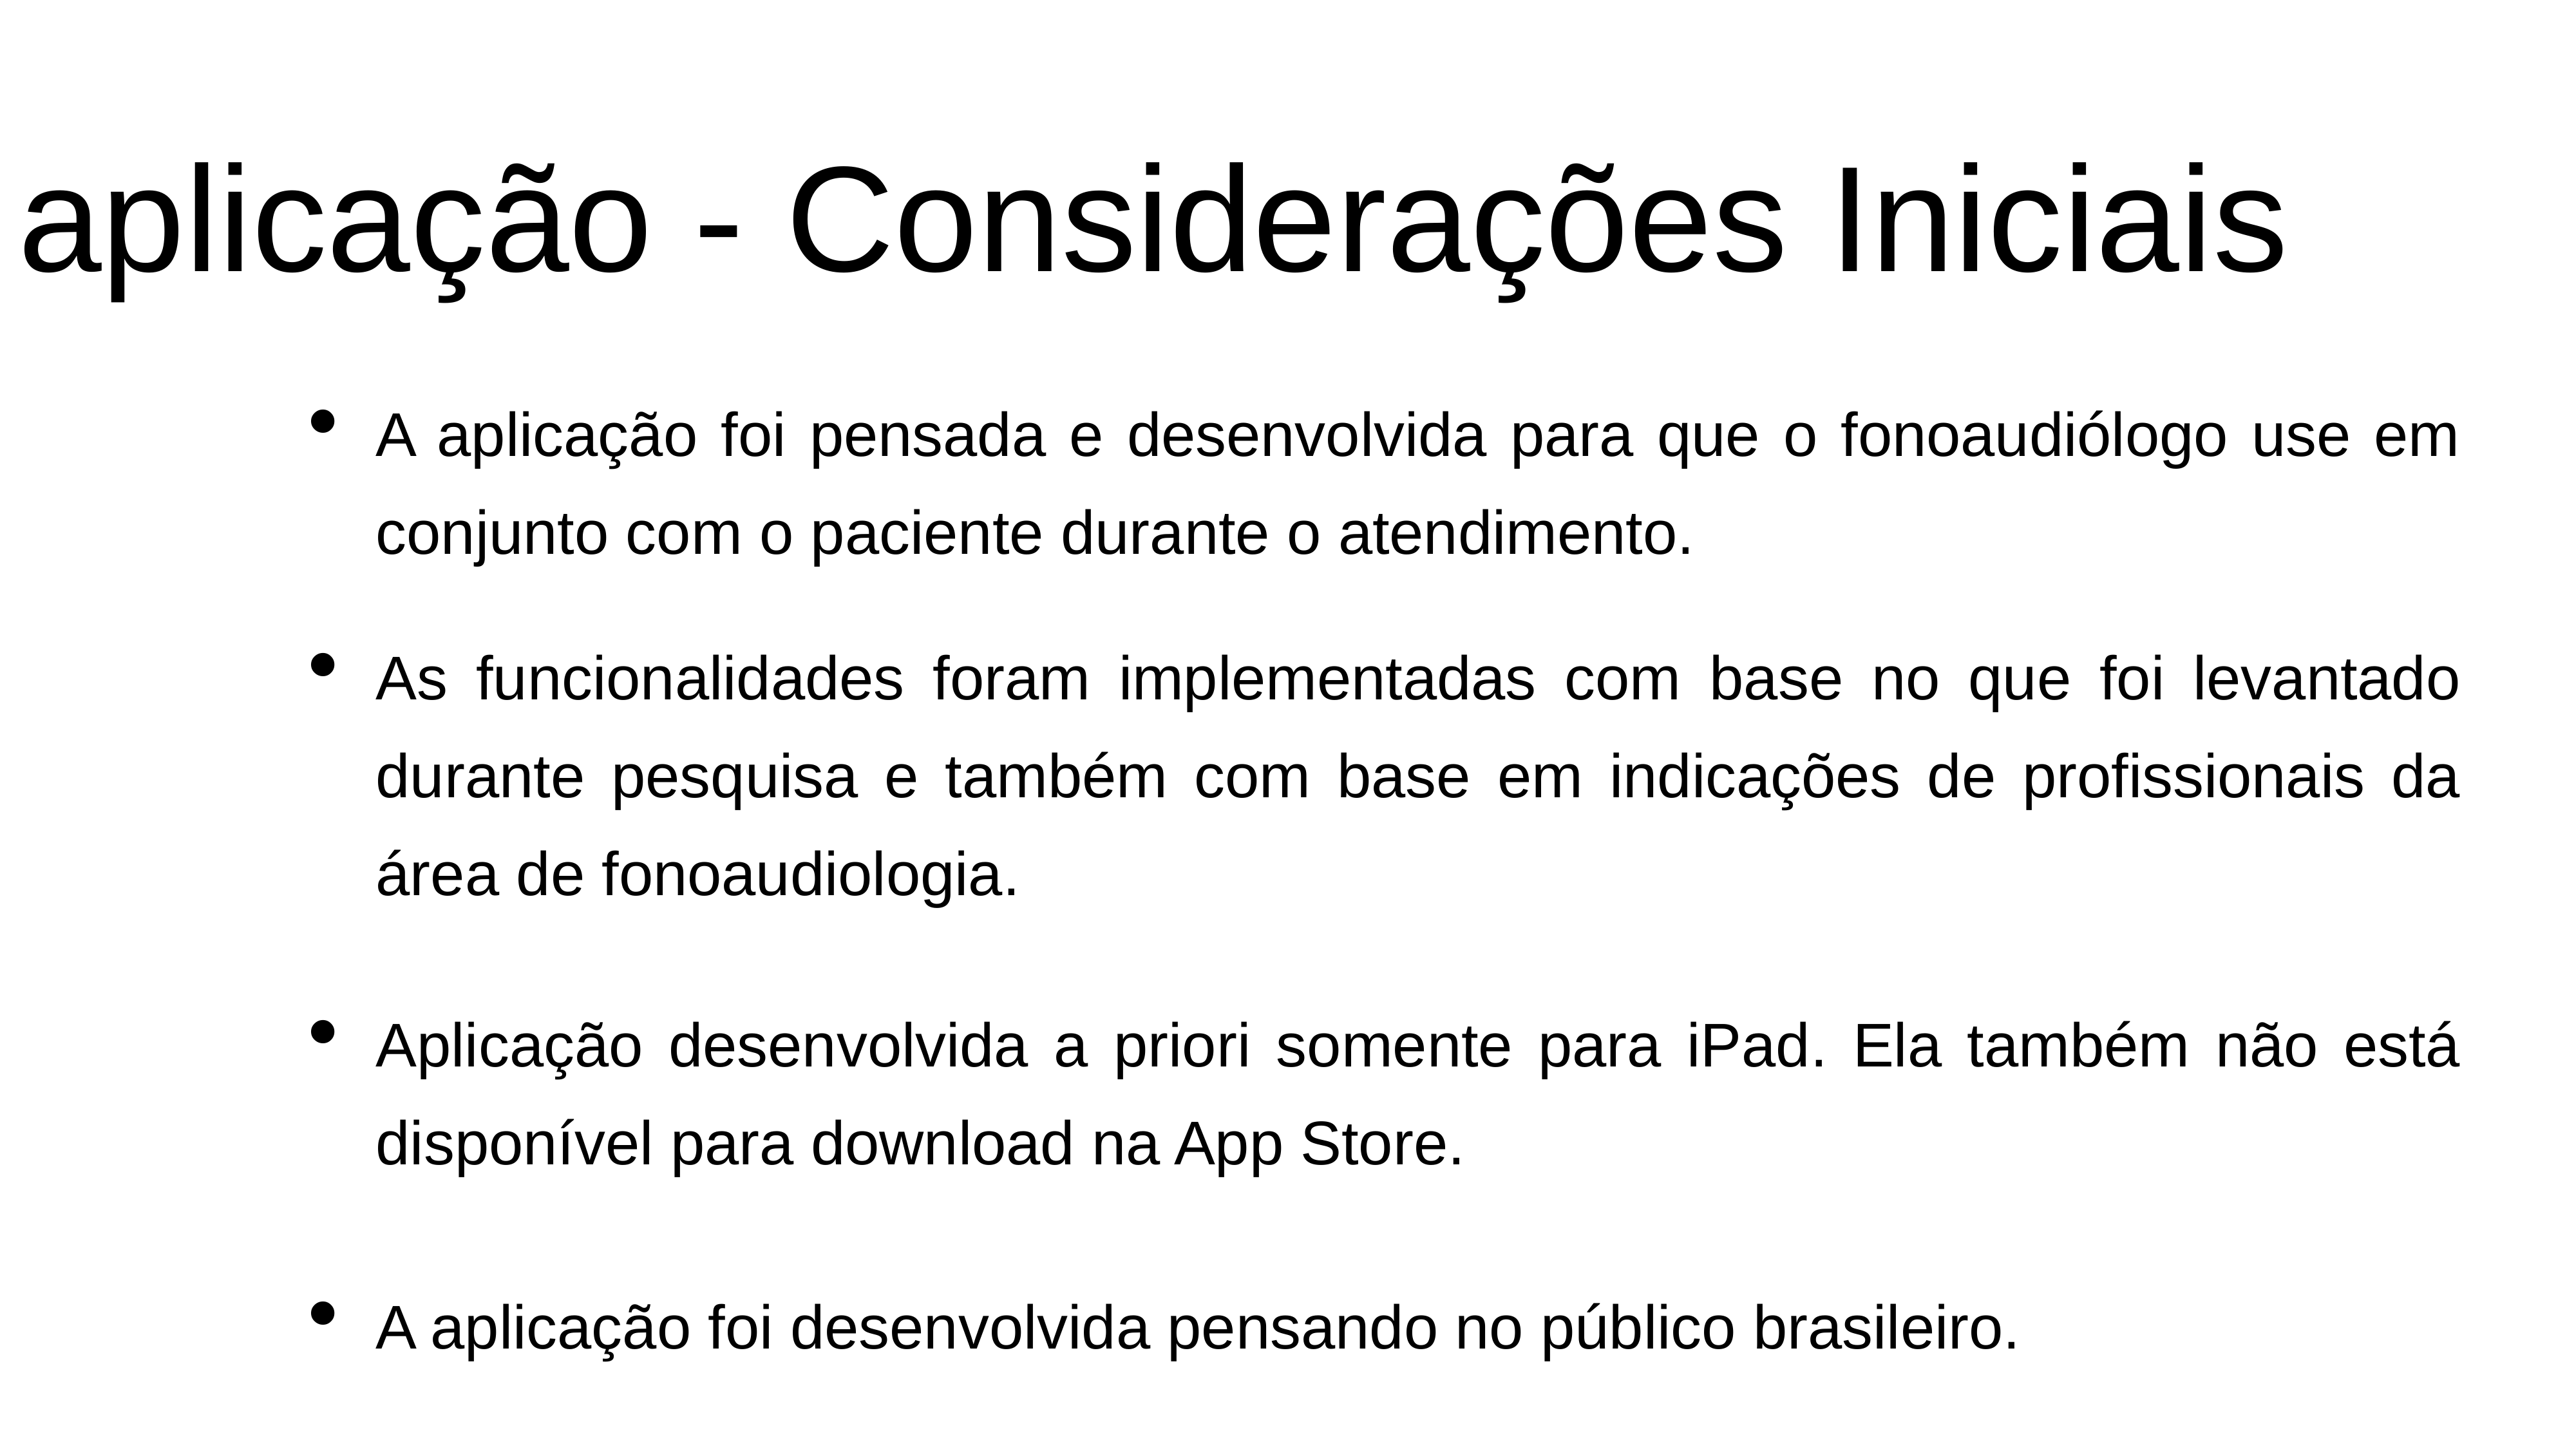

A aplicação - Considerações Iniciais
A aplicação foi pensada e desenvolvida para que o fonoaudiólogo use em conjunto com o paciente durante o atendimento.
As funcionalidades foram implementadas com base no que foi levantado durante pesquisa e também com base em indicações de profissionais da área de fonoaudiologia.
Aplicação desenvolvida a priori somente para iPad. Ela também não está disponível para download na App Store.
A aplicação foi desenvolvida pensando no público brasileiro.
11